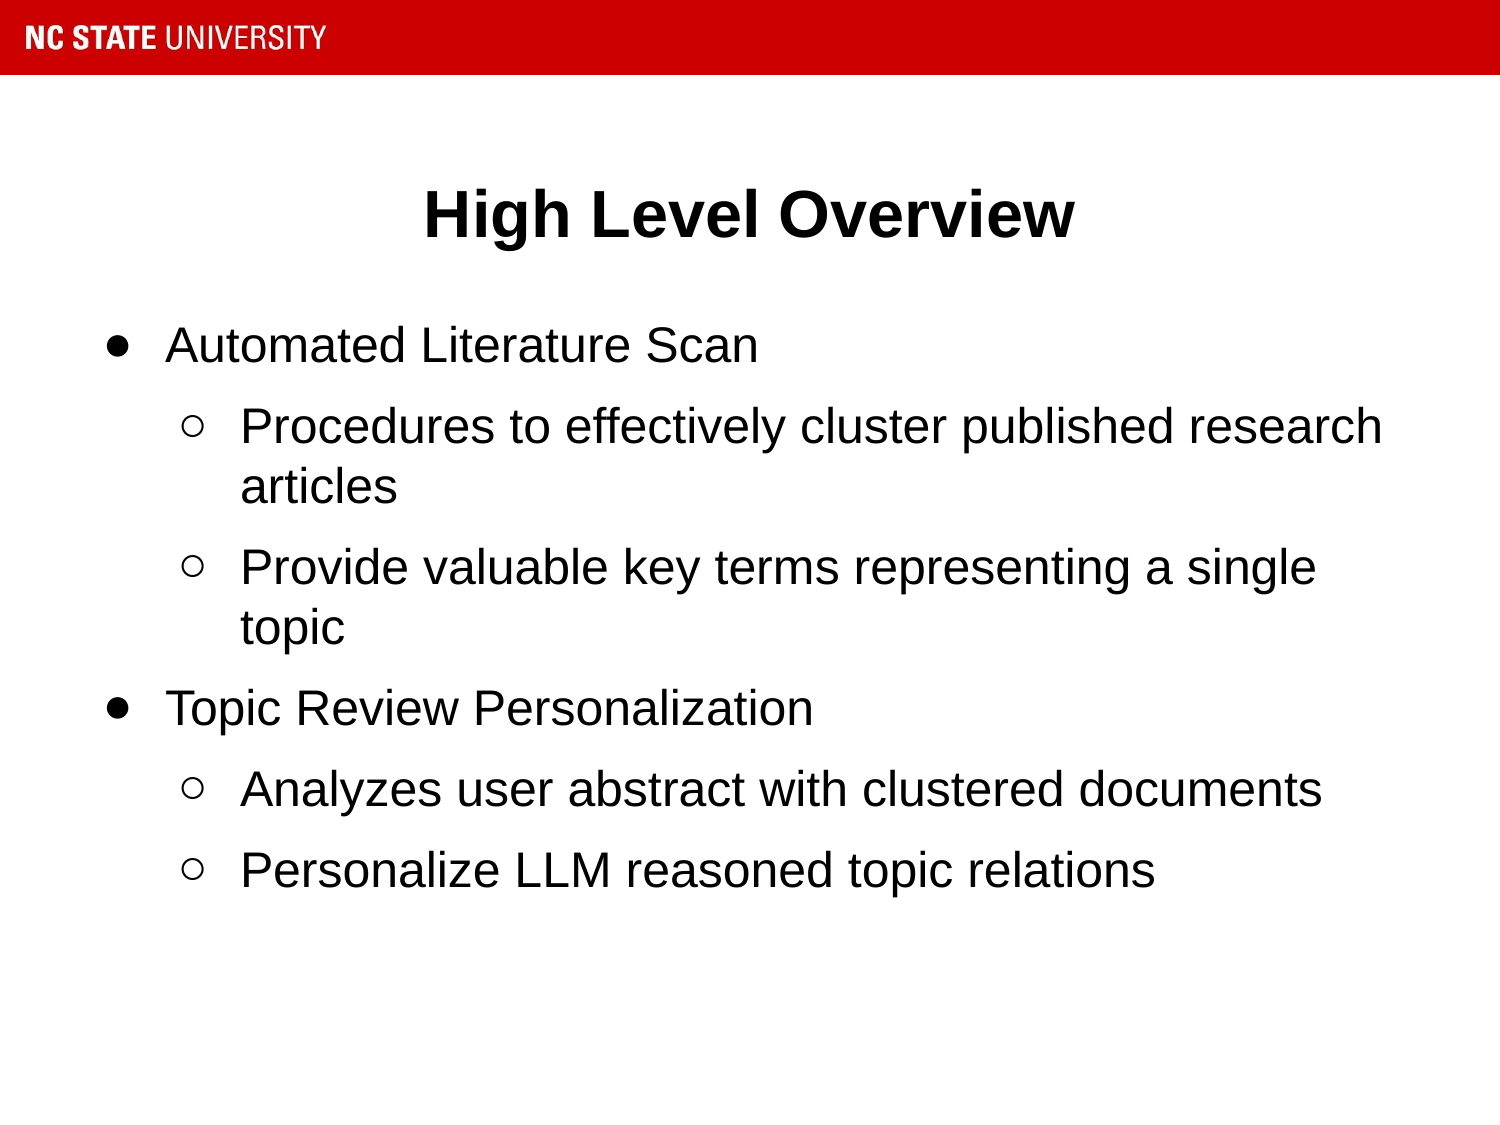

# High Level Overview
Automated Literature Scan
Procedures to effectively cluster published research articles
Provide valuable key terms representing a single topic
Topic Review Personalization
Analyzes user abstract with clustered documents
Personalize LLM reasoned topic relations